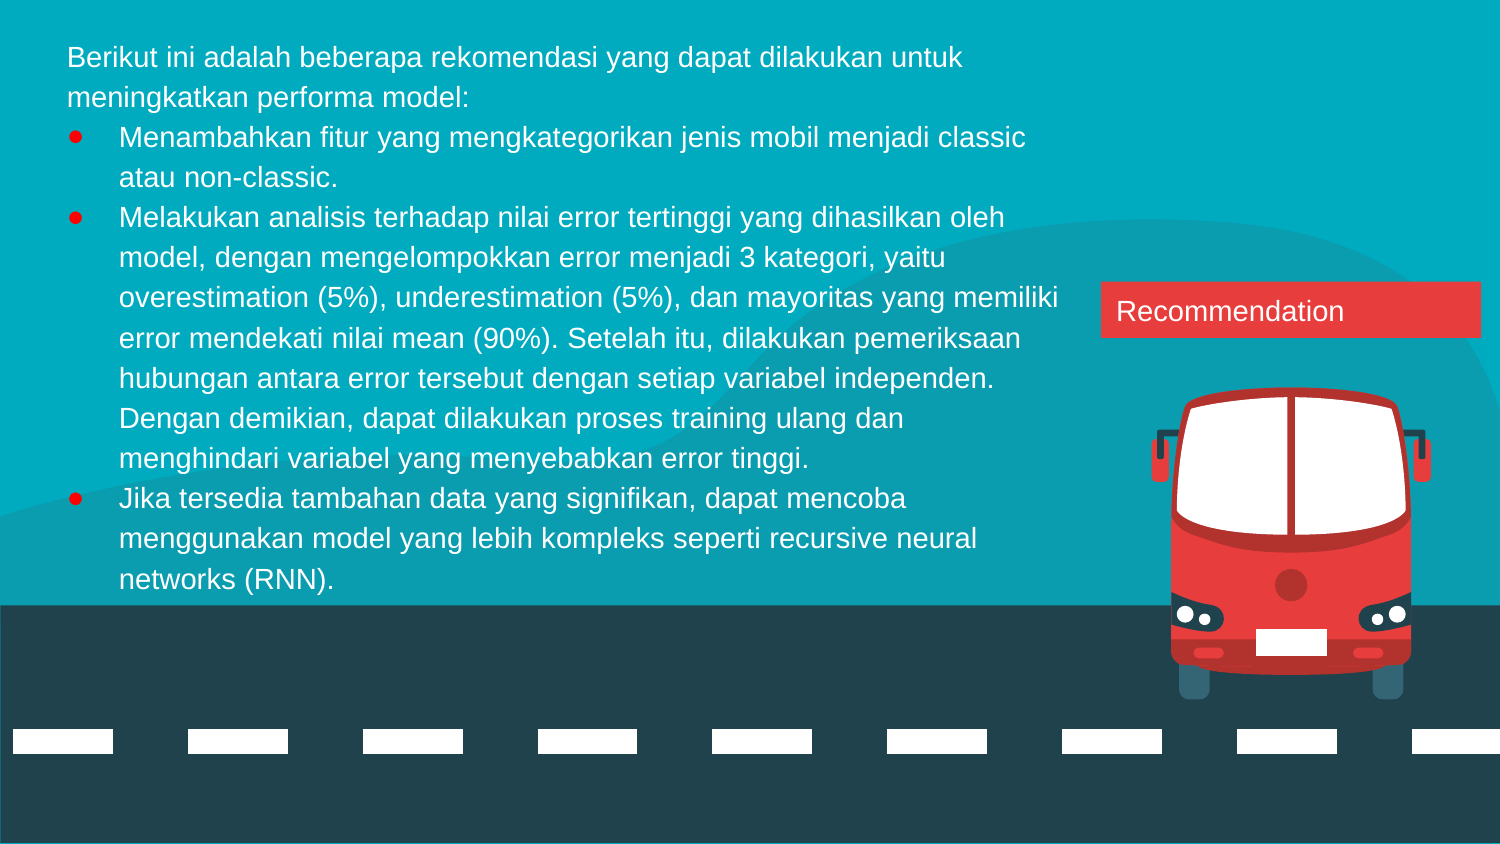

Berikut ini adalah beberapa rekomendasi yang dapat dilakukan untuk meningkatkan performa model:
Menambahkan fitur yang mengkategorikan jenis mobil menjadi classic atau non-classic.
Melakukan analisis terhadap nilai error tertinggi yang dihasilkan oleh model, dengan mengelompokkan error menjadi 3 kategori, yaitu overestimation (5%), underestimation (5%), dan mayoritas yang memiliki error mendekati nilai mean (90%). Setelah itu, dilakukan pemeriksaan hubungan antara error tersebut dengan setiap variabel independen. Dengan demikian, dapat dilakukan proses training ulang dan menghindari variabel yang menyebabkan error tinggi.
Jika tersedia tambahan data yang signifikan, dapat mencoba menggunakan model yang lebih kompleks seperti recursive neural networks (RNN).

Recommendation